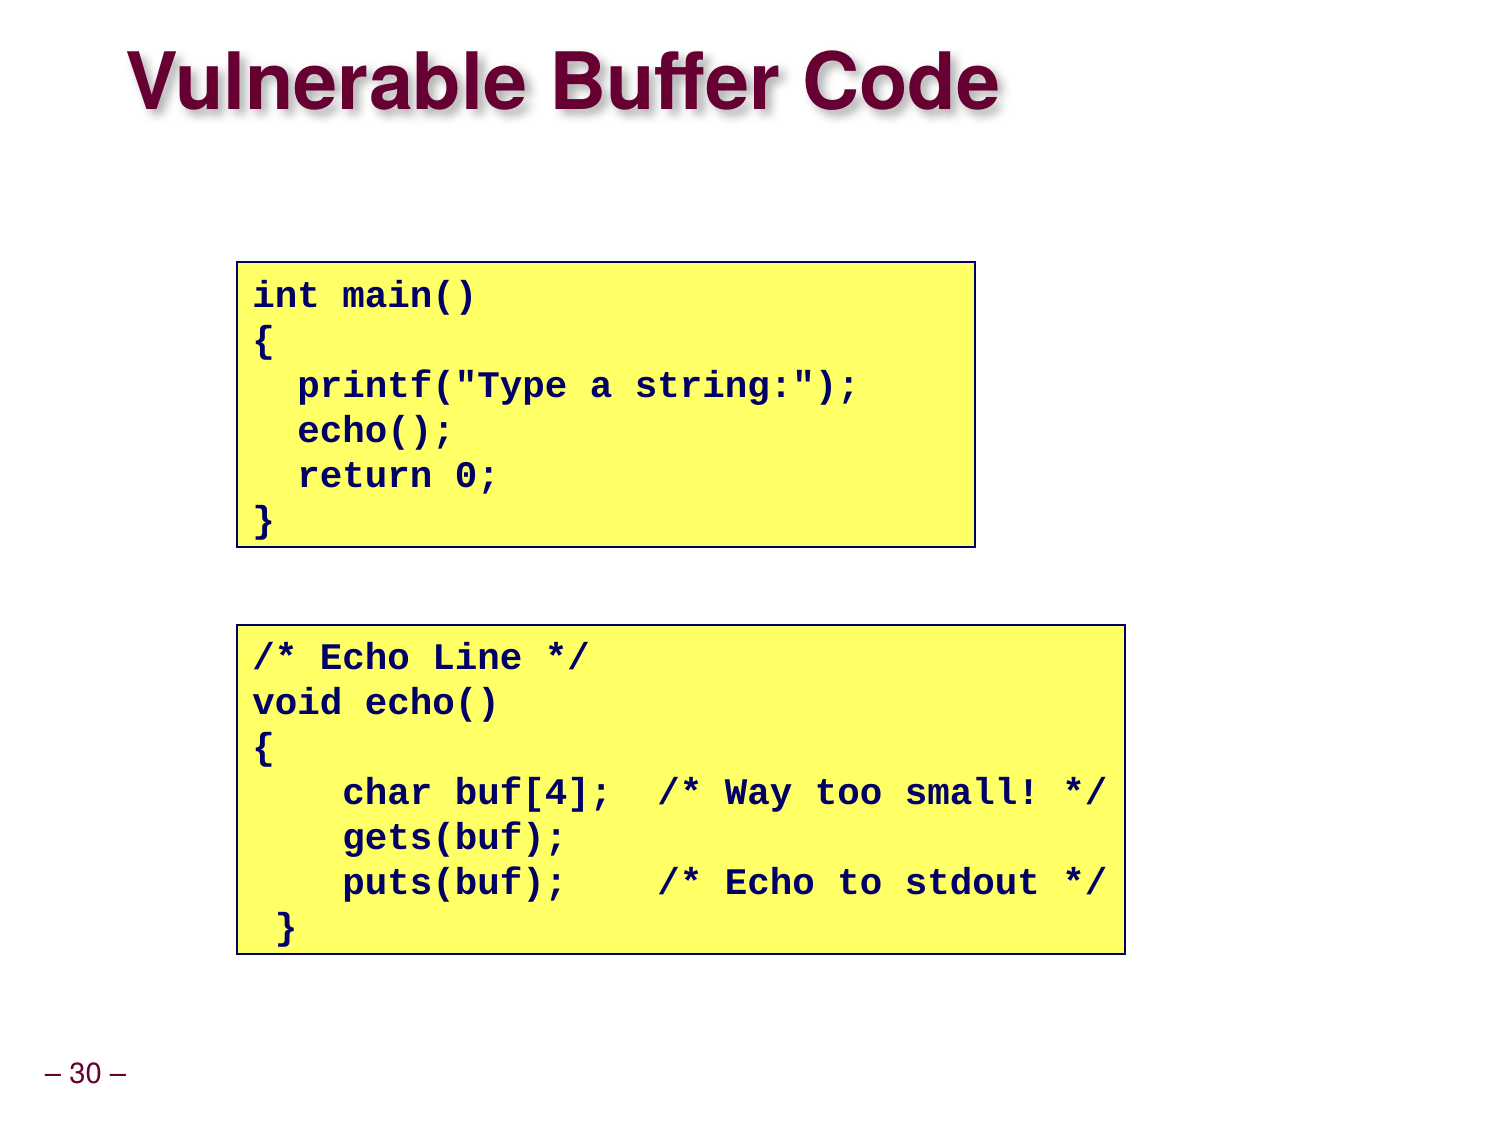

# Vulnerable Buffer Code
int main()
{
  printf("Type a string:");
  echo();
  return 0;
}
/* Echo Line */
void echo()
{
    char buf[4];  /* Way too small! */
    gets(buf);
    puts(buf);    /* Echo to stdout */
 }